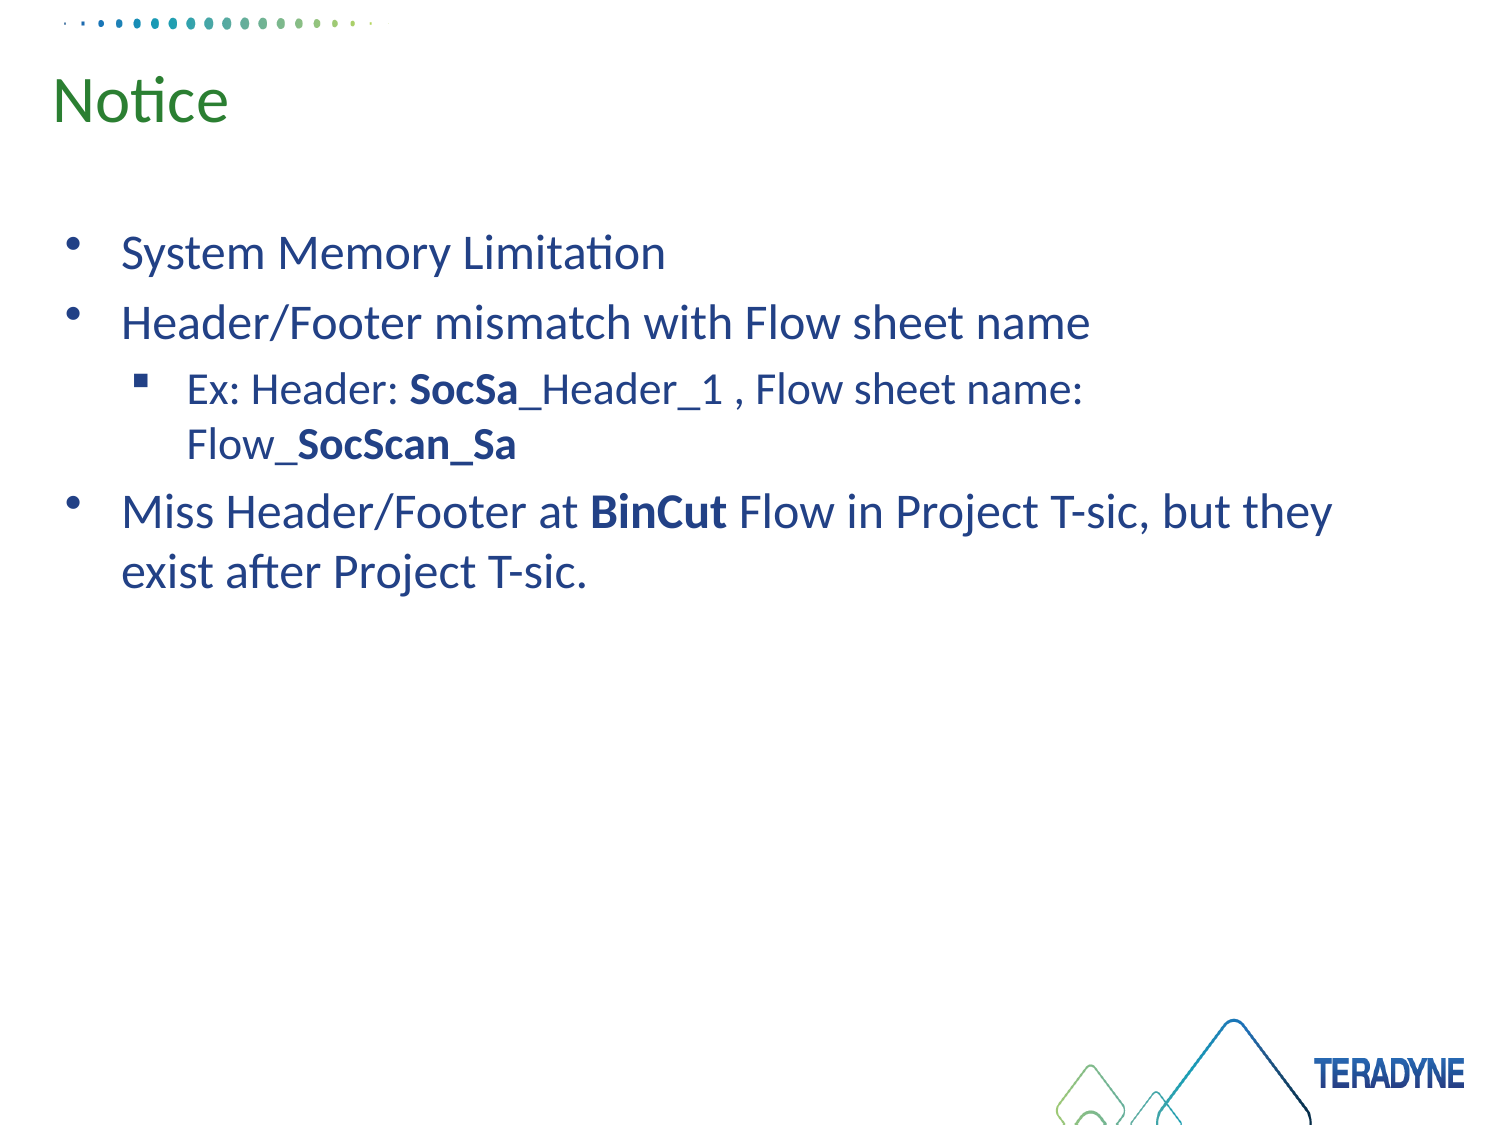

# Notice

System Memory Limitation
Header/Footer mismatch with Flow sheet name
Ex: Header: SocSa_Header_1 , Flow sheet name: Flow_SocScan_Sa
Miss Header/Footer at BinCut Flow in Project T-sic, but they exist after Project T-sic.